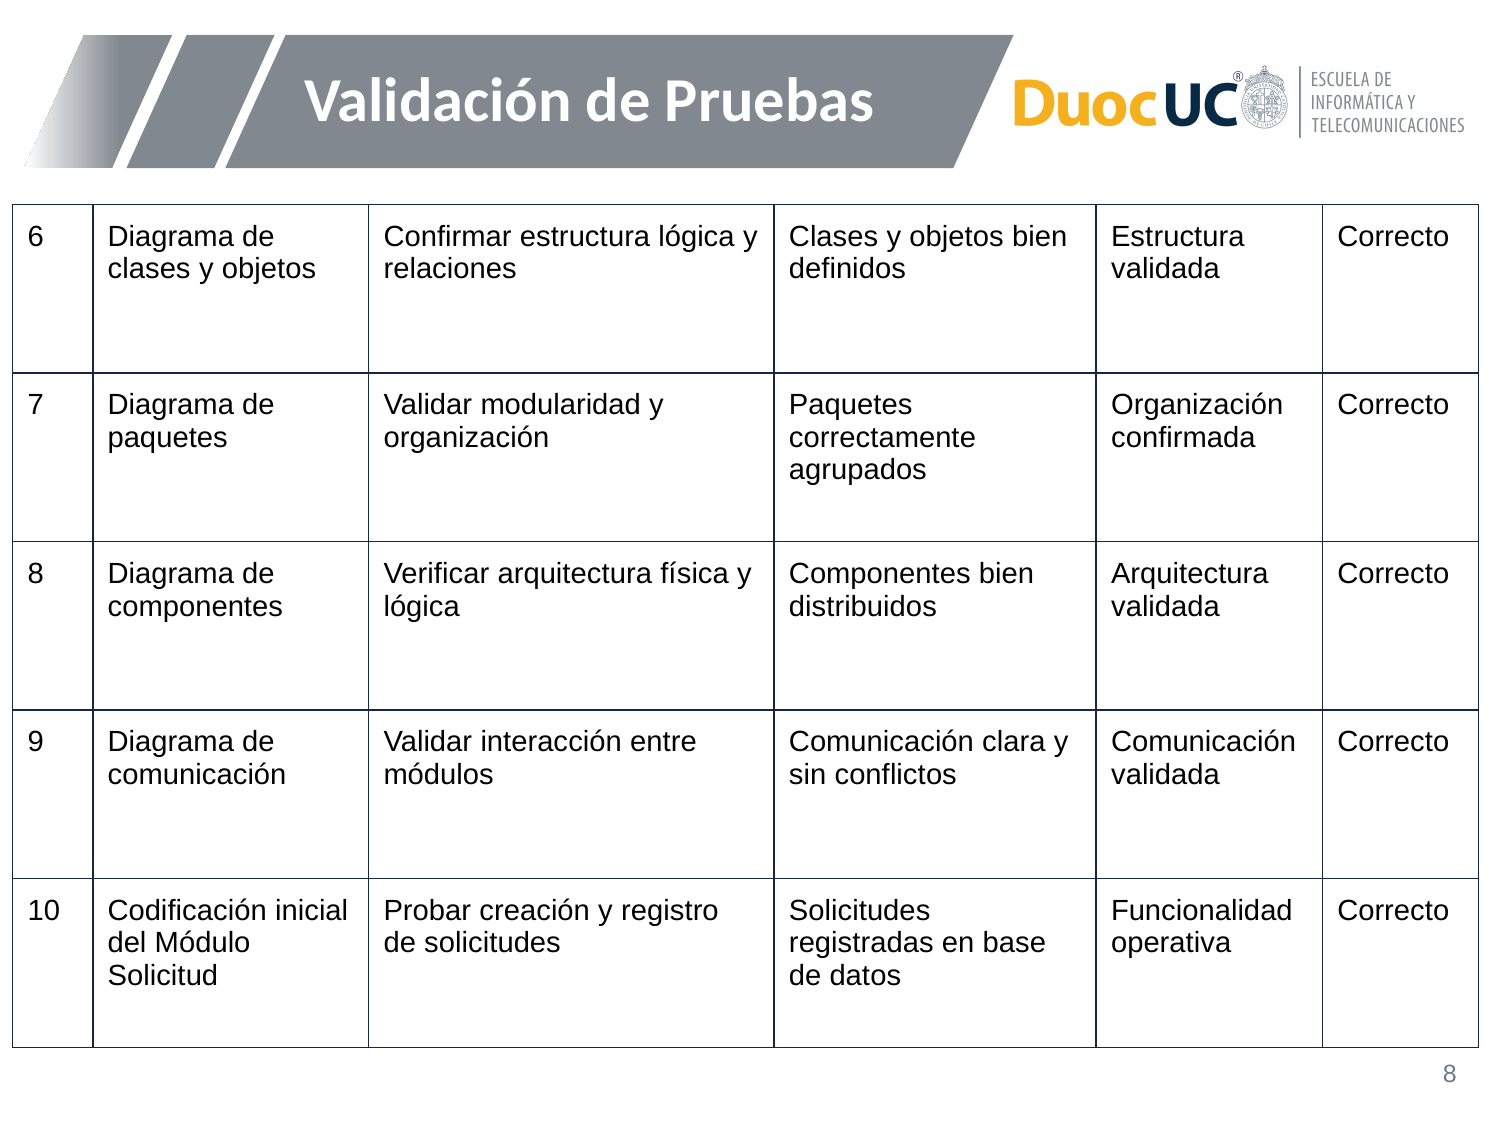

# Validación de Pruebas
| 6 | Diagrama de clases y objetos | Confirmar estructura lógica y relaciones | Clases y objetos bien definidos | Estructura validada | Correcto |
| --- | --- | --- | --- | --- | --- |
| 7 | Diagrama de paquetes | Validar modularidad y organización | Paquetes correctamente agrupados | Organización confirmada | Correcto |
| 8 | Diagrama de componentes | Verificar arquitectura física y lógica | Componentes bien distribuidos | Arquitectura validada | Correcto |
| 9 | Diagrama de comunicación | Validar interacción entre módulos | Comunicación clara y sin conflictos | Comunicación validada | Correcto |
| 10 | Codificación inicial del Módulo Solicitud | Probar creación y registro de solicitudes | Solicitudes registradas en base de datos | Funcionalidad operativa | Correcto |